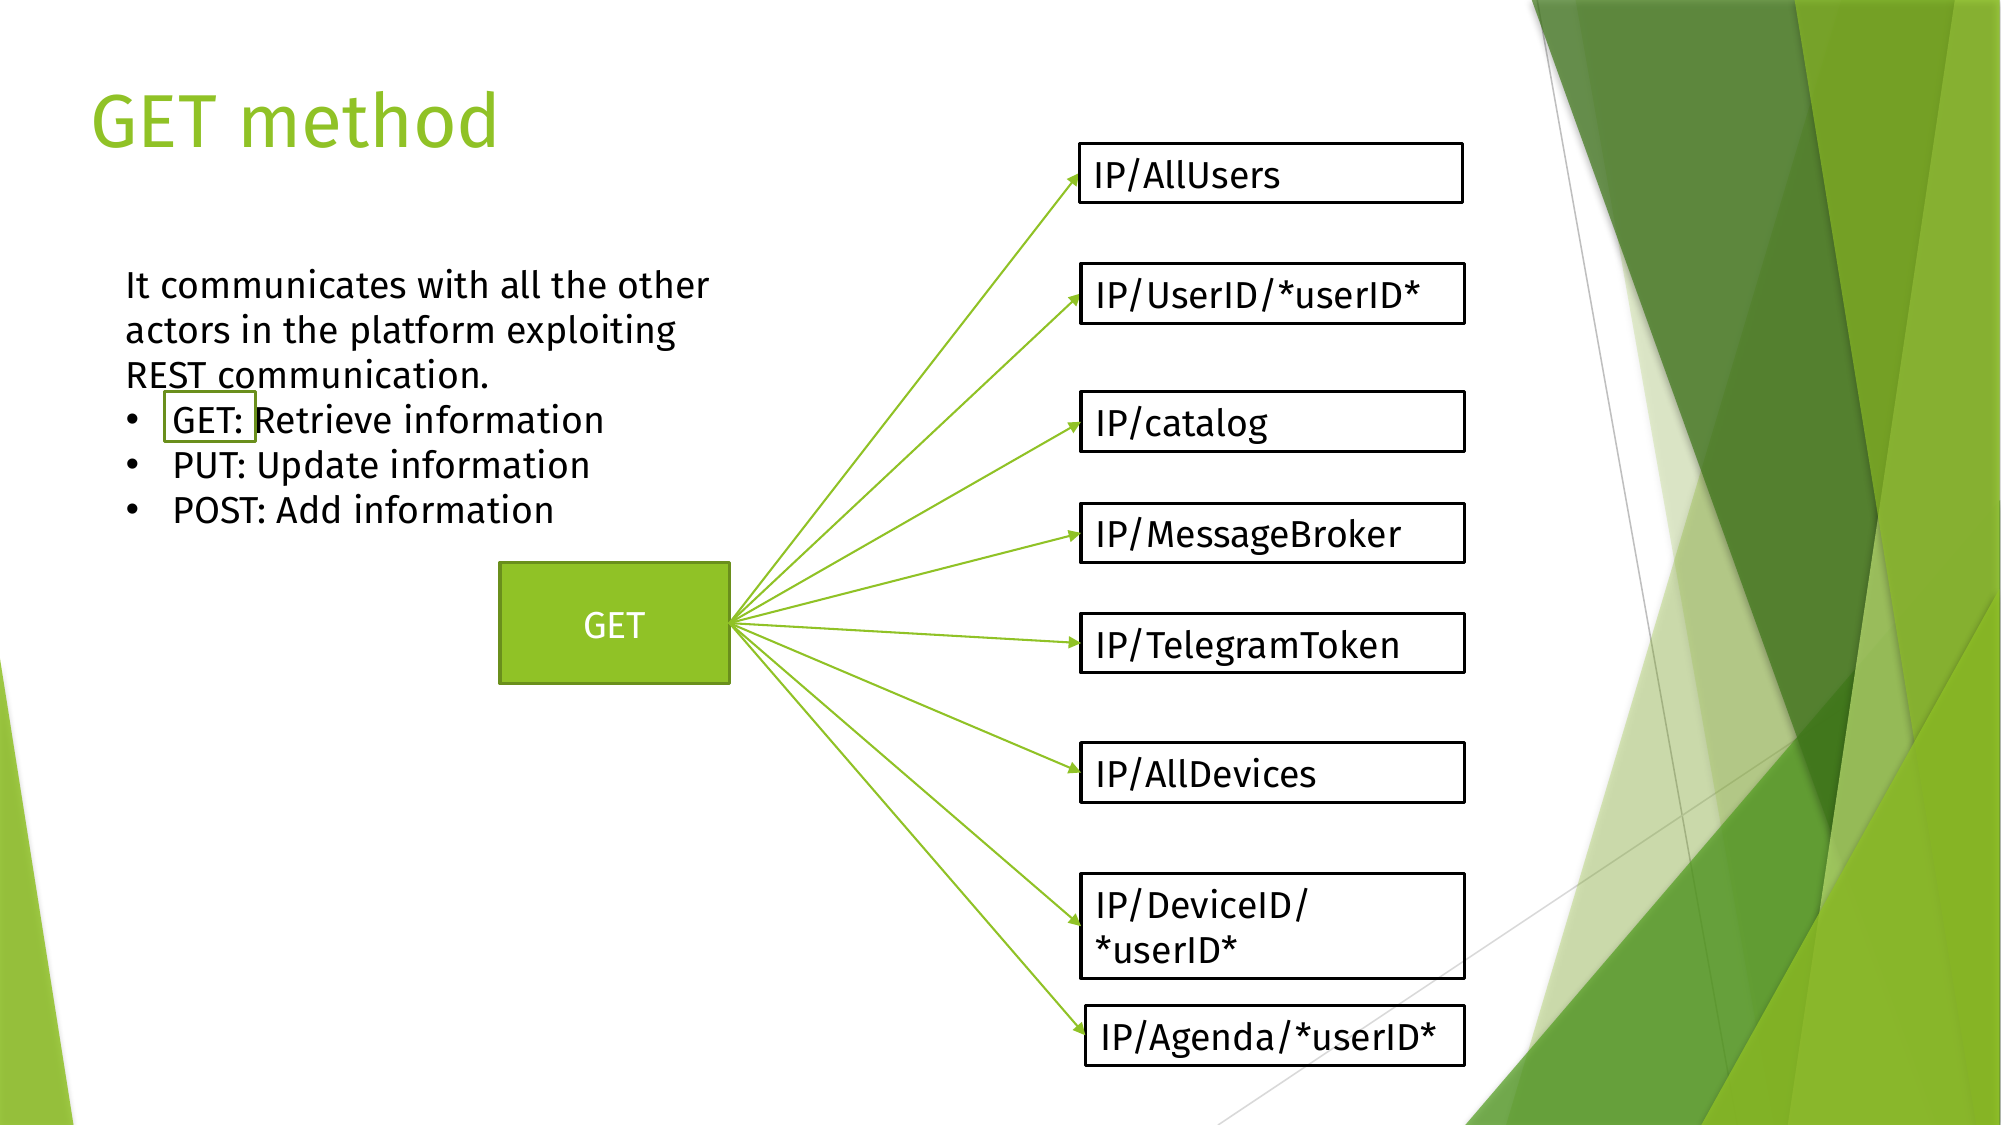

# GET method
IP/AllUsers
It communicates with all the other actors in the platform exploiting REST communication.
GET: Retrieve information
PUT: Update information
POST: Add information
IP/UserID/*userID*

IP/catalog
IP/MessageBroker
GET
IP/TelegramToken
IP/AllDevices
IP/DeviceID/*userID*
IP/Agenda/*userID*